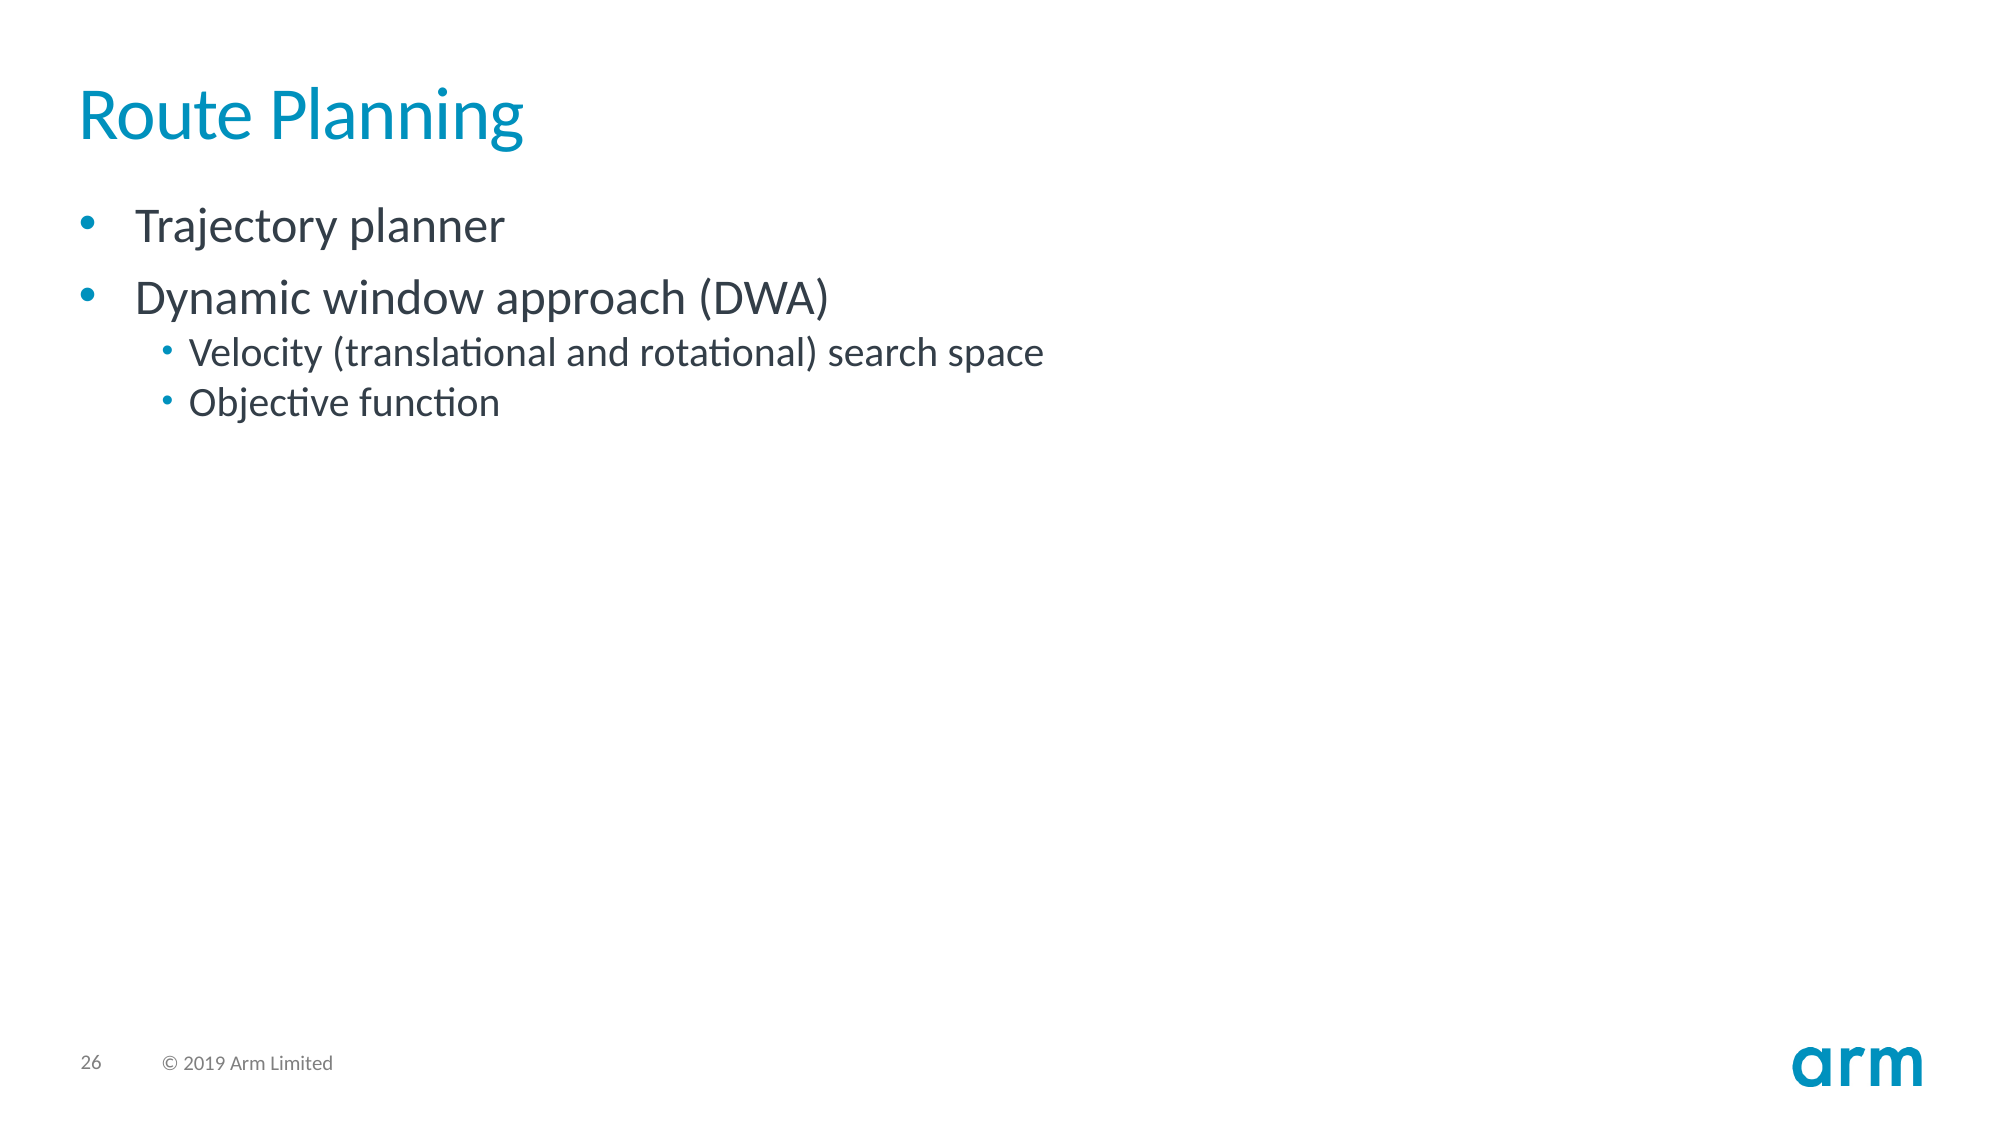

# Route Planning
Trajectory planner
Dynamic window approach (DWA)
Velocity (translational and rotational) search space
Objective function